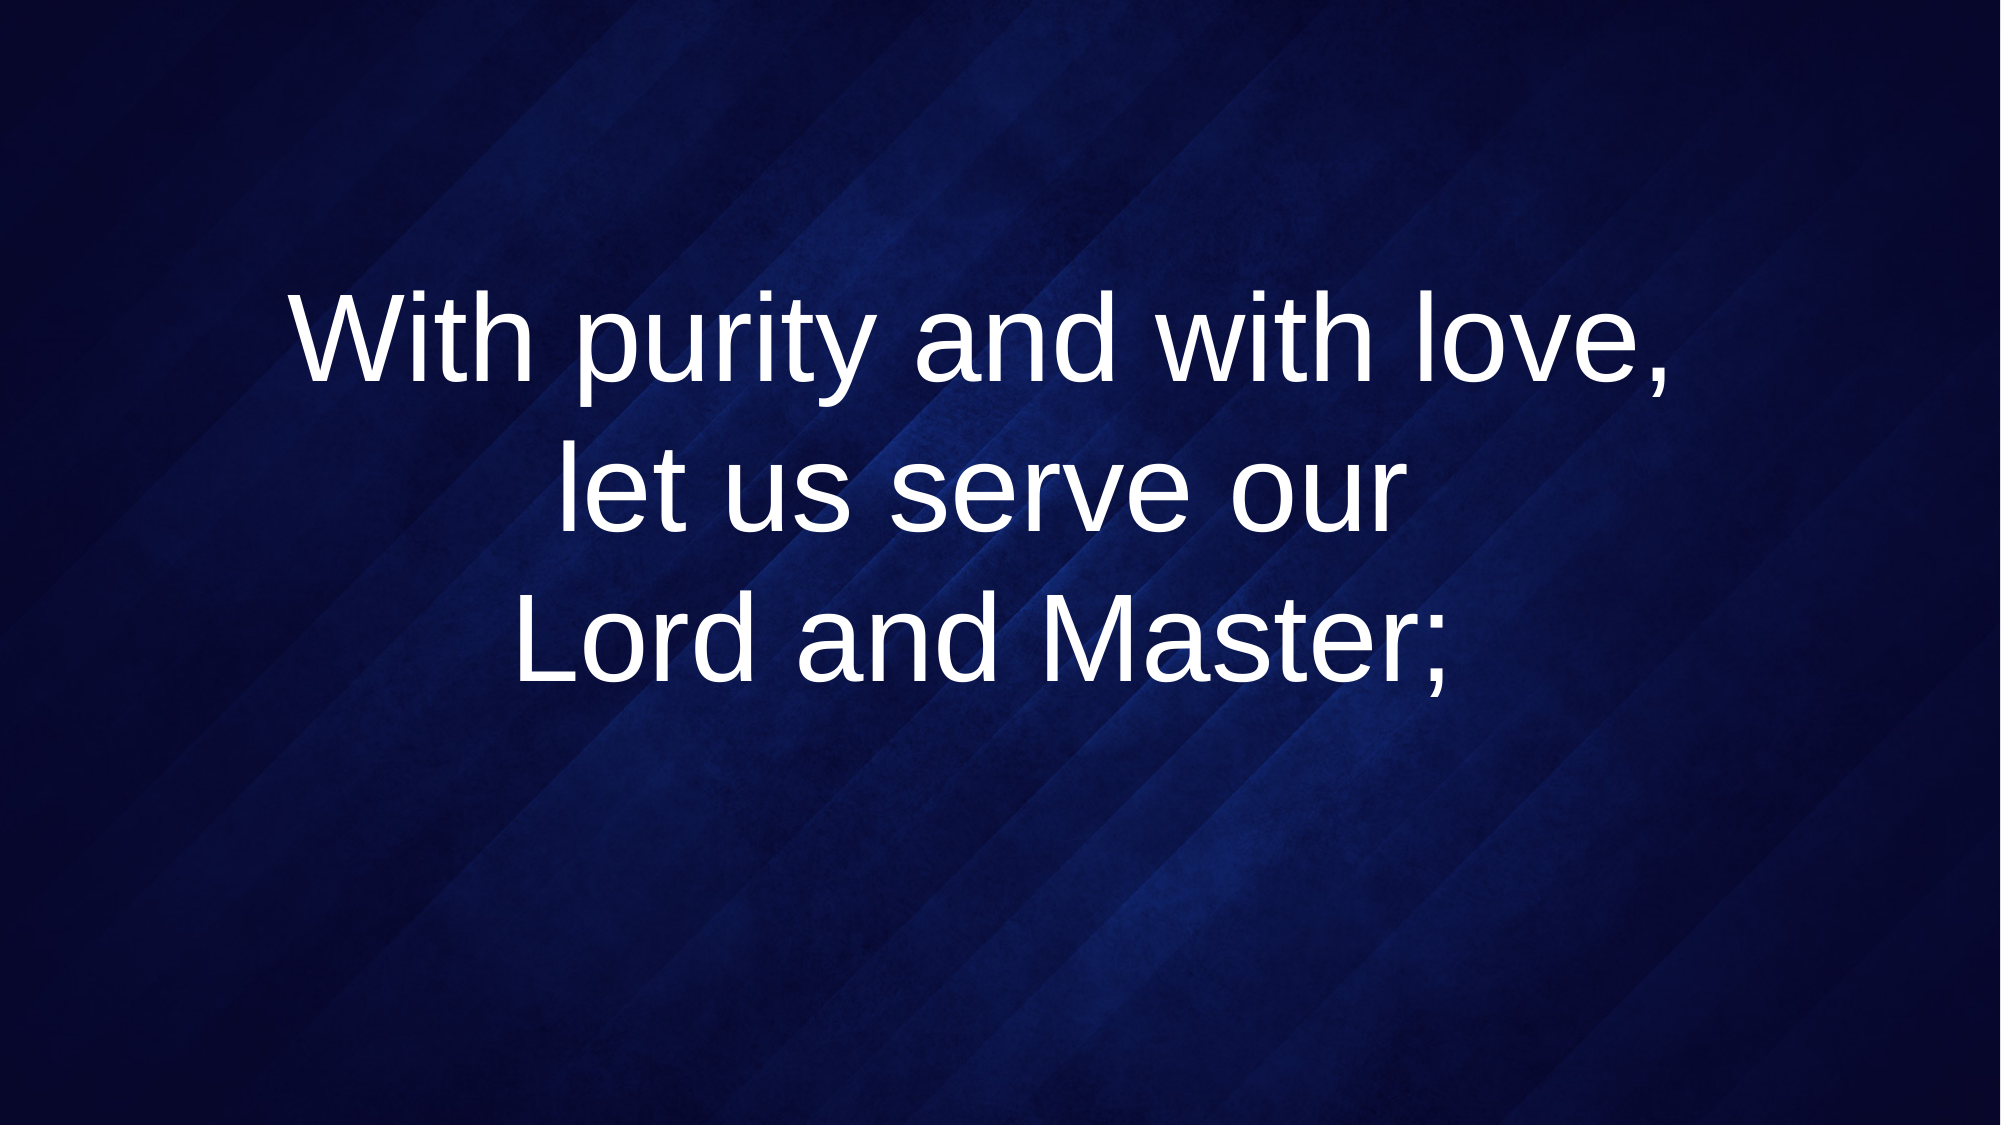

# With purity and with love, let us serve our Lord and Master;